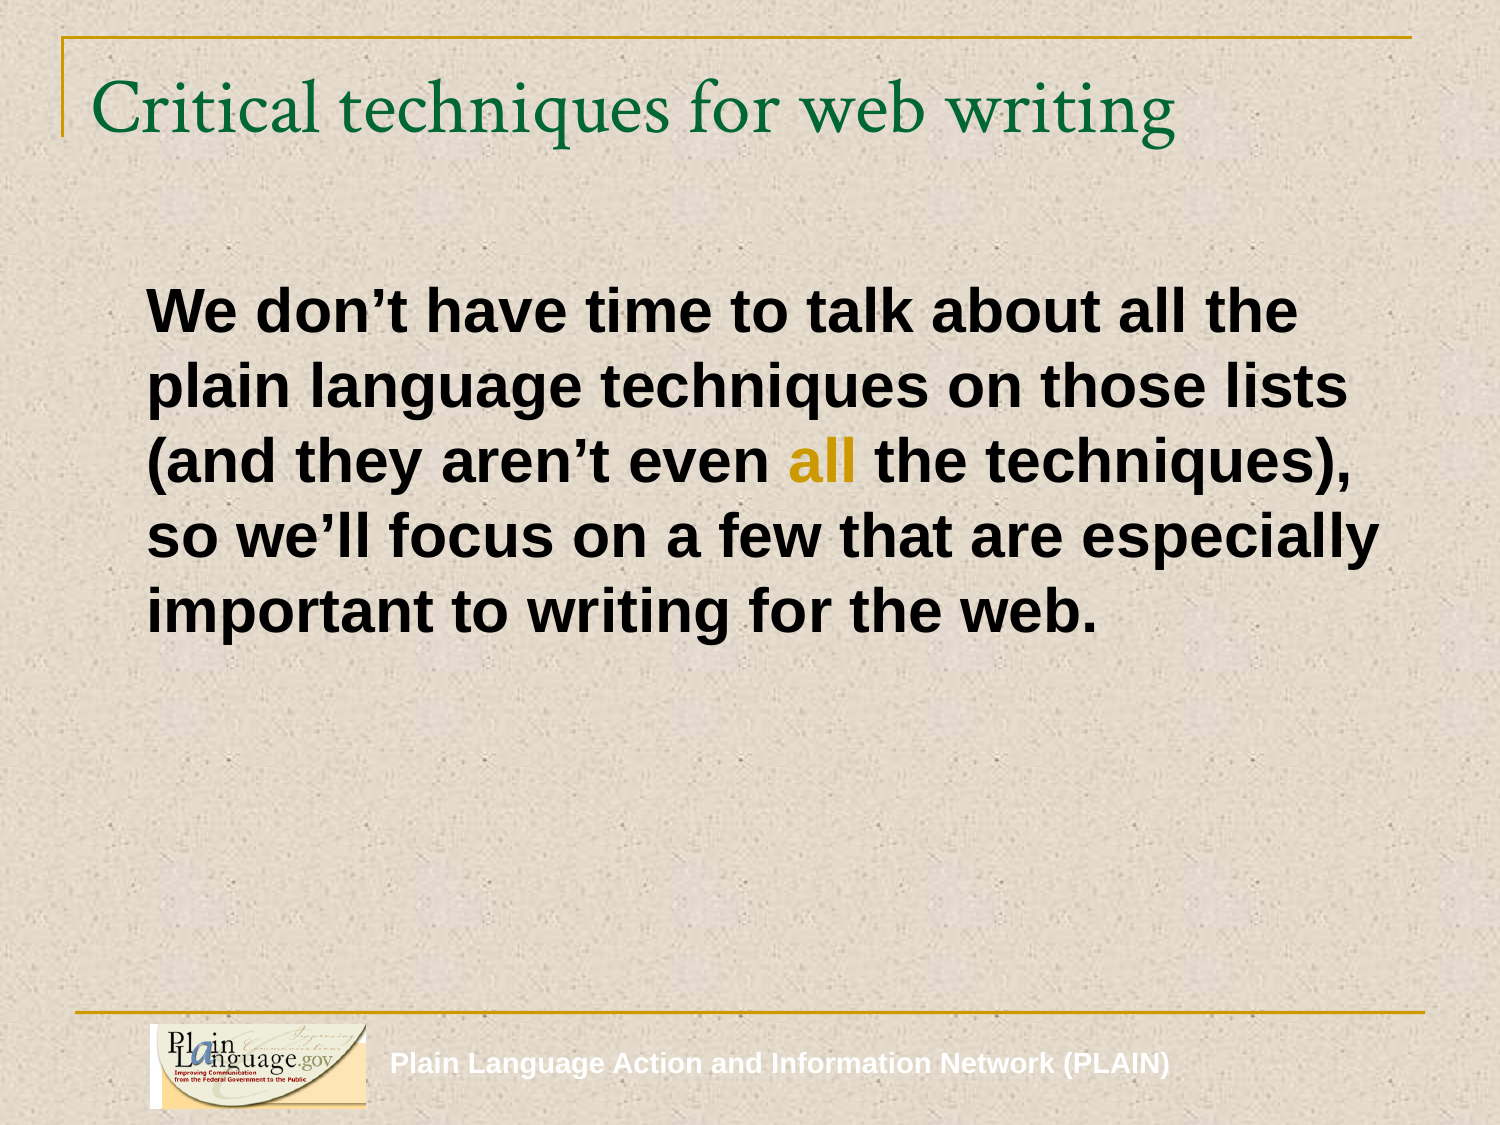

# Critical techniques for web writing
	We don’t have time to talk about all the plain language techniques on those lists (and they aren’t even all the techniques), so we’ll focus on a few that are especially important to writing for the web.